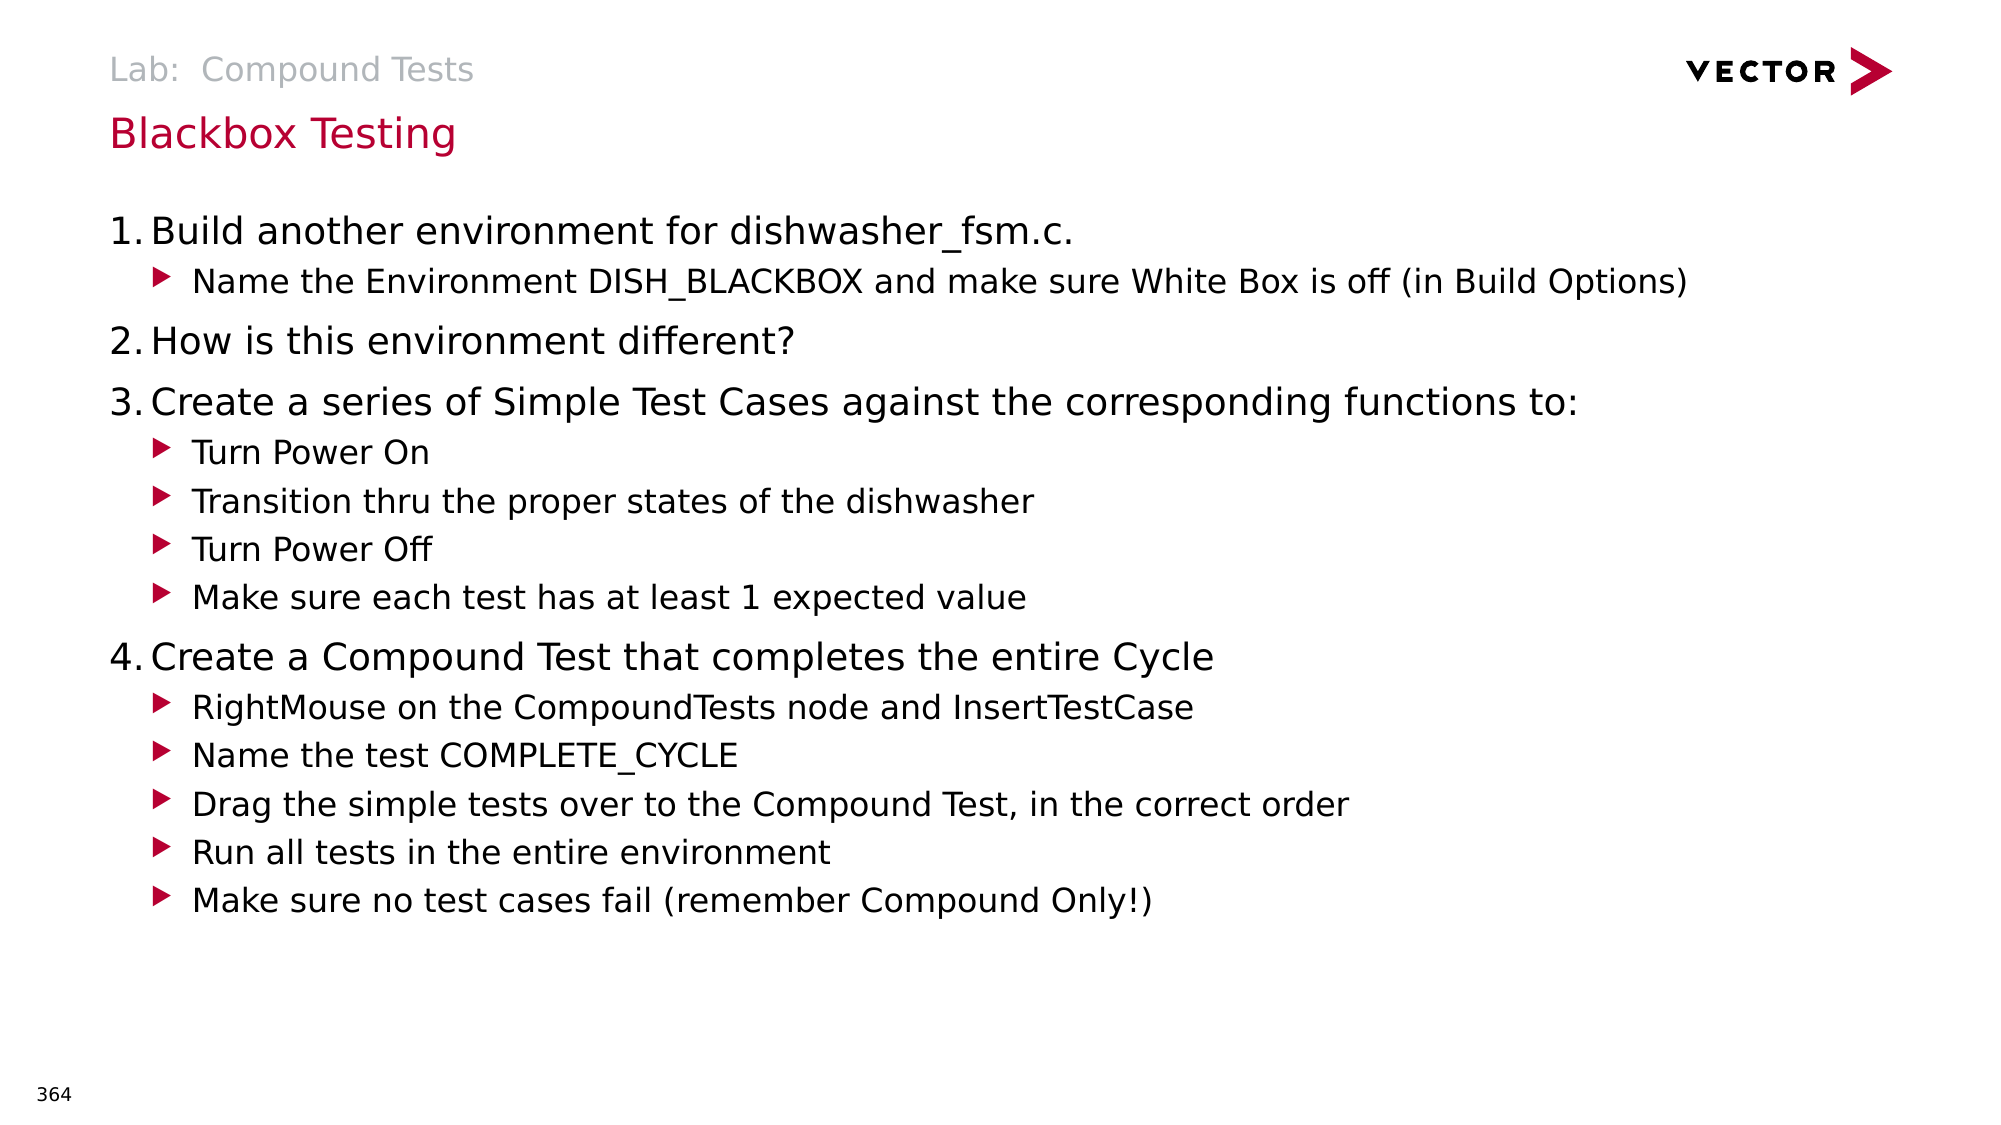

# Lab:  Compound Tests
Blackbox Testing
Build another environment for dishwasher_fsm.c.
Name the Environment DISH_BLACKBOX and make sure White Box is off (in Build Options)
How is this environment different?
Create a series of Simple Test Cases against the corresponding functions to:
Turn Power On
Transition thru the proper states of the dishwasher
Turn Power Off
Make sure each test has at least 1 expected value
Create a Compound Test that completes the entire Cycle
RightMouse on the CompoundTests node and InsertTestCase
Name the test COMPLETE_CYCLE
Drag the simple tests over to the Compound Test, in the correct order
Run all tests in the entire environment
Make sure no test cases fail (remember Compound Only!)